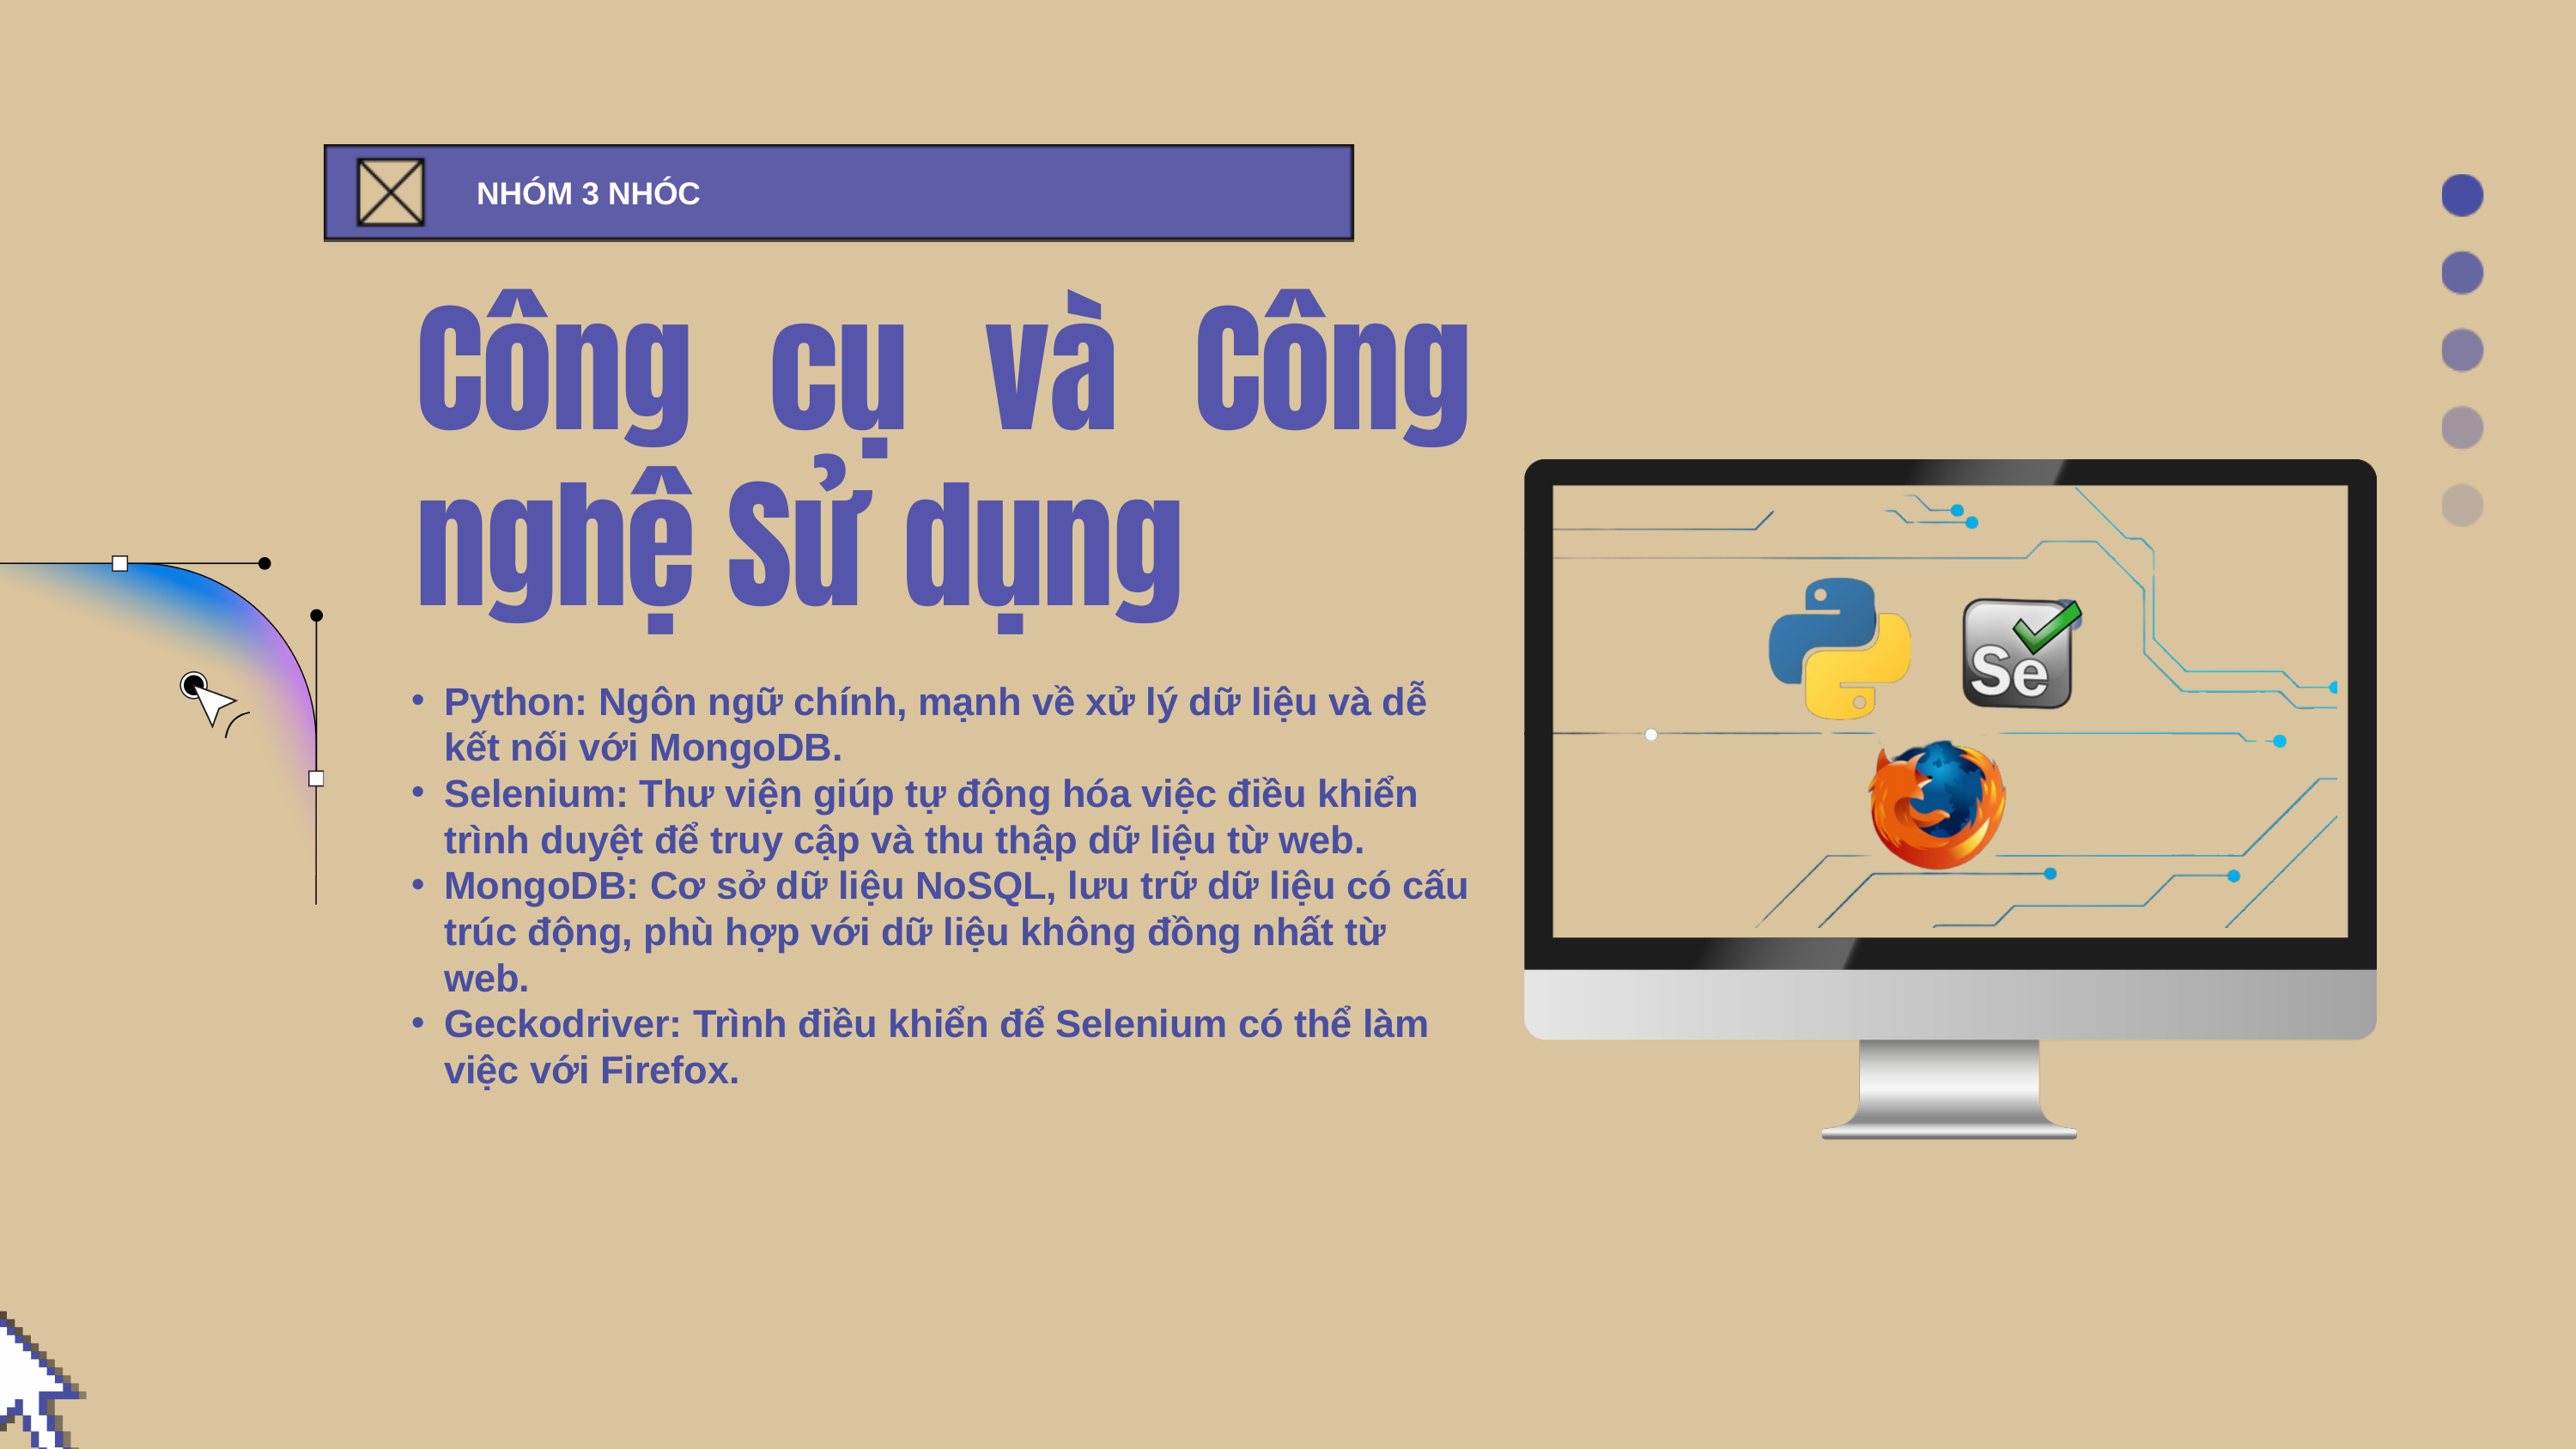

NHÓM 3 NHÓC
Công cụ và Công nghệ Sử dụng

Python: Ngôn ngữ chính, mạnh về xử lý dữ liệu và dễ kết nối với MongoDB.
Selenium: Thư viện giúp tự động hóa việc điều khiển trình duyệt để truy cập và thu thập dữ liệu từ web.
MongoDB: Cơ sở dữ liệu NoSQL, lưu trữ dữ liệu có cấu trúc động, phù hợp với dữ liệu không đồng nhất từ web.
Geckodriver: Trình điều khiển để Selenium có thể làm việc với Firefox.